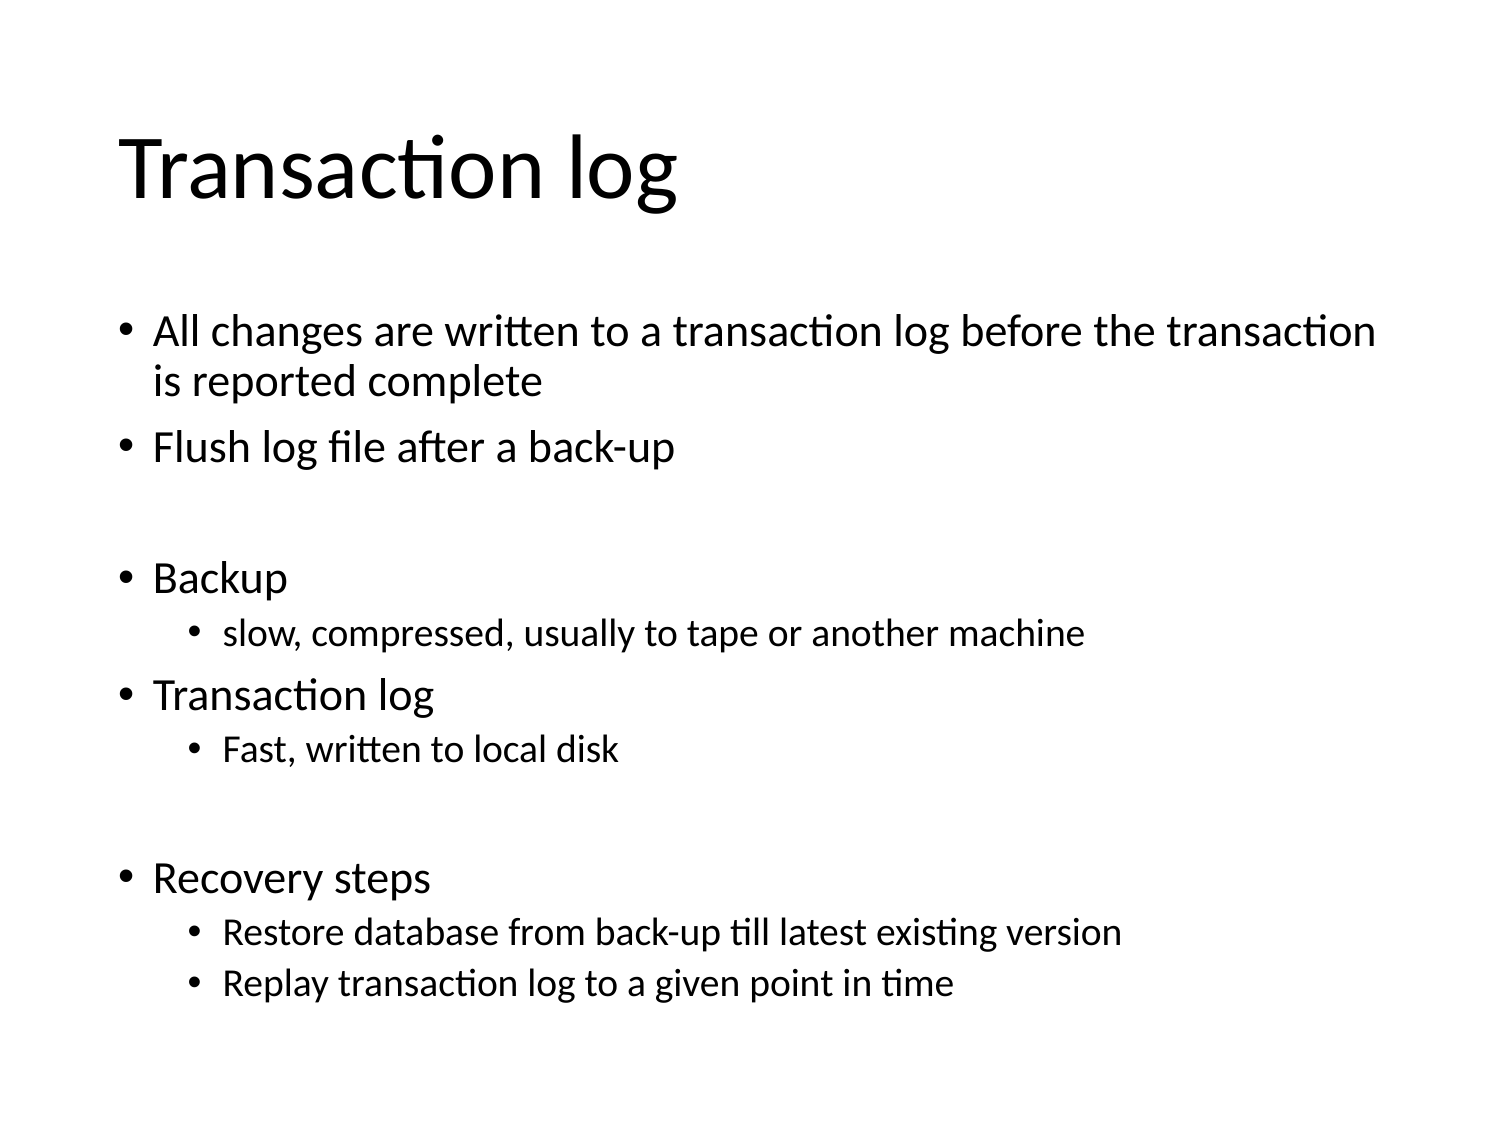

# Transaction log
All changes are written to a transaction log before the transaction is reported complete
Flush log file after a back-up

Backup
slow, compressed, usually to tape or another machine
Transaction log
Fast, written to local disk

Recovery steps
Restore database from back-up till latest existing version
Replay transaction log to a given point in time